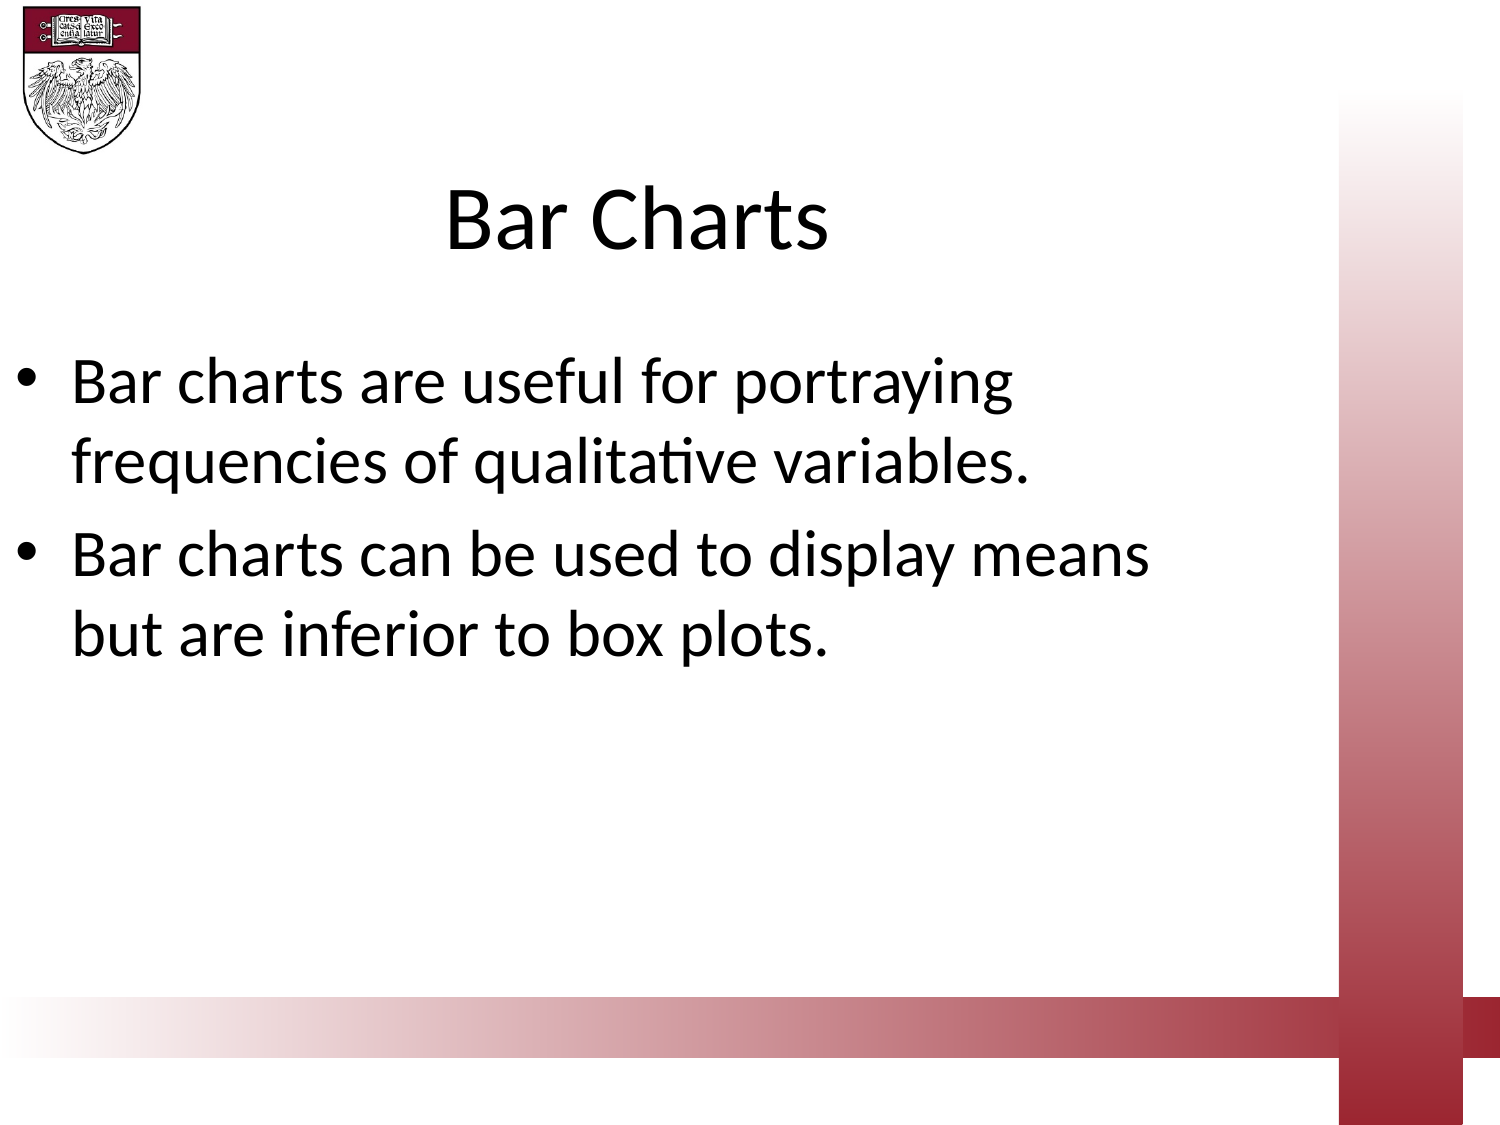

Bar Charts
Bar charts are useful for portraying frequencies of qualitative variables.
Bar charts can be used to display means but are inferior to box plots.